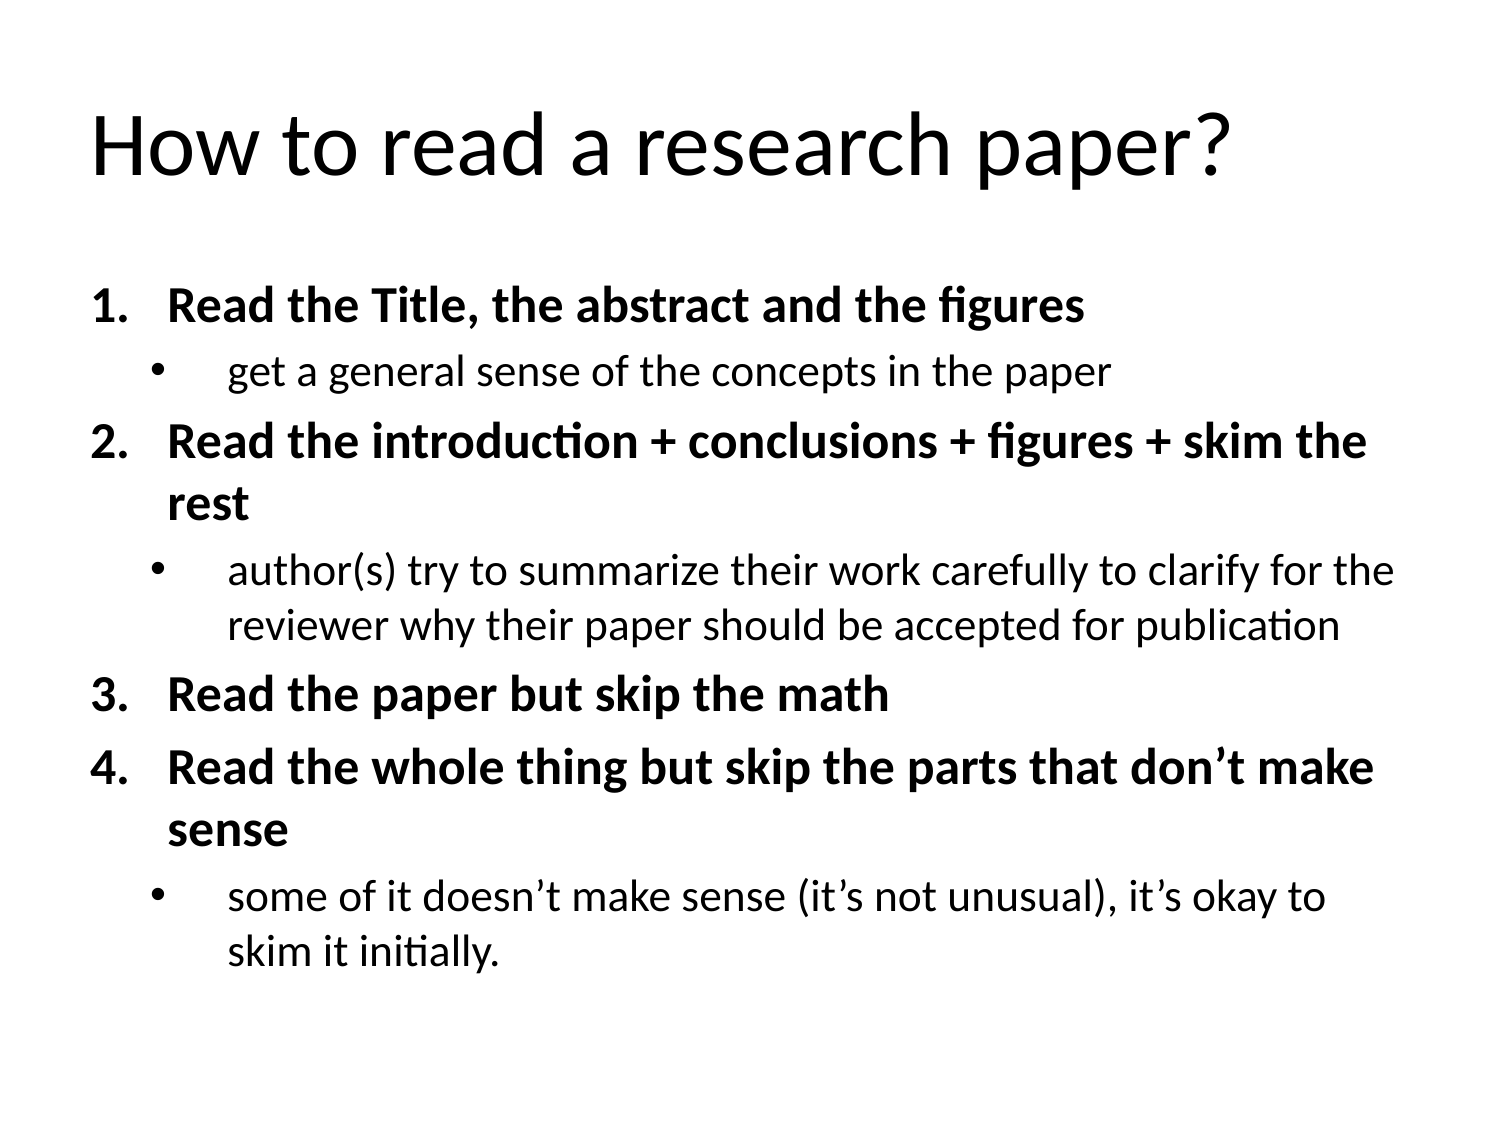

# How to read a research paper?
Read the Title, the abstract and the figures
get a general sense of the concepts in the paper
Read the introduction + conclusions + figures + skim the rest
author(s) try to summarize their work carefully to clarify for the reviewer why their paper should be accepted for publication
Read the paper but skip the math
Read the whole thing but skip the parts that don’t make sense
some of it doesn’t make sense (it’s not unusual), it’s okay to skim it initially.